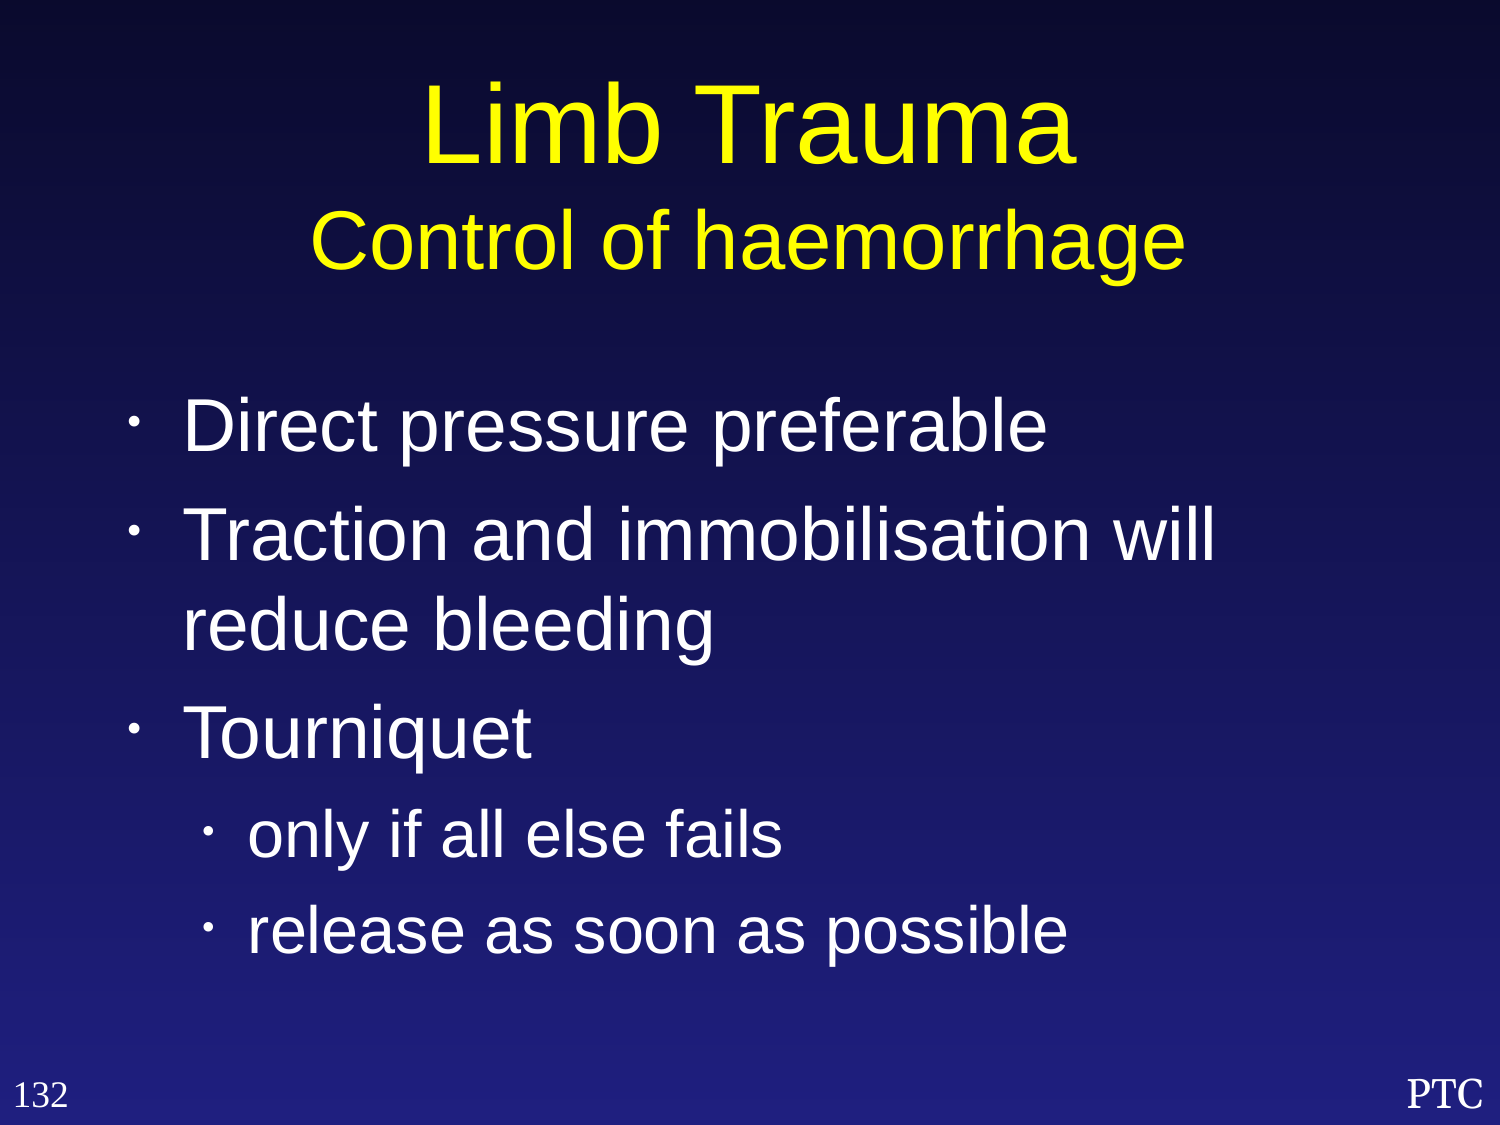

Limb Trauma
Control of haemorrhage
Direct pressure preferable
Traction and immobilisation will reduce bleeding
Tourniquet
only if all else fails
release as soon as possible

132